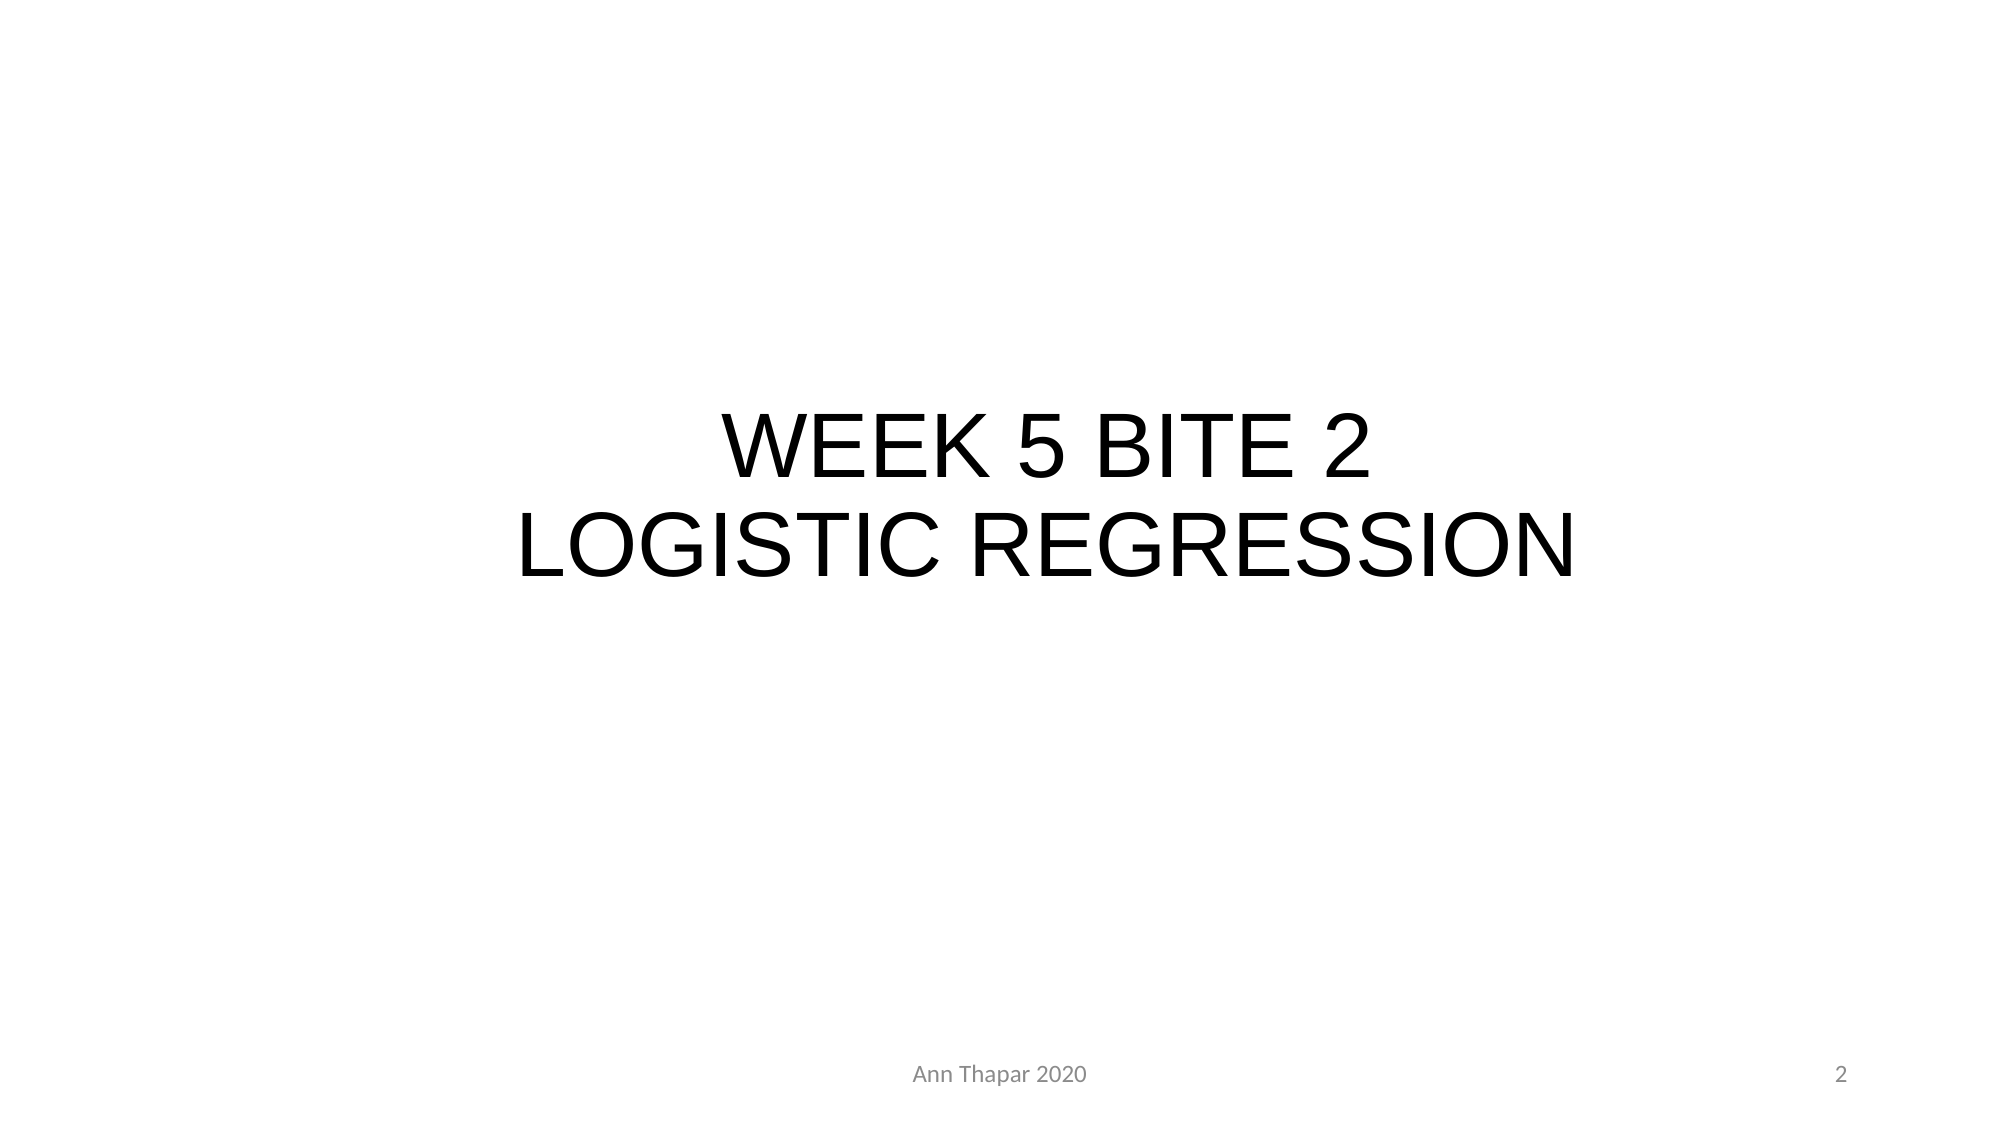

# WEEK 5 BITE 2 LOGISTIC REGRESSION
Ann Thapar 2020
2